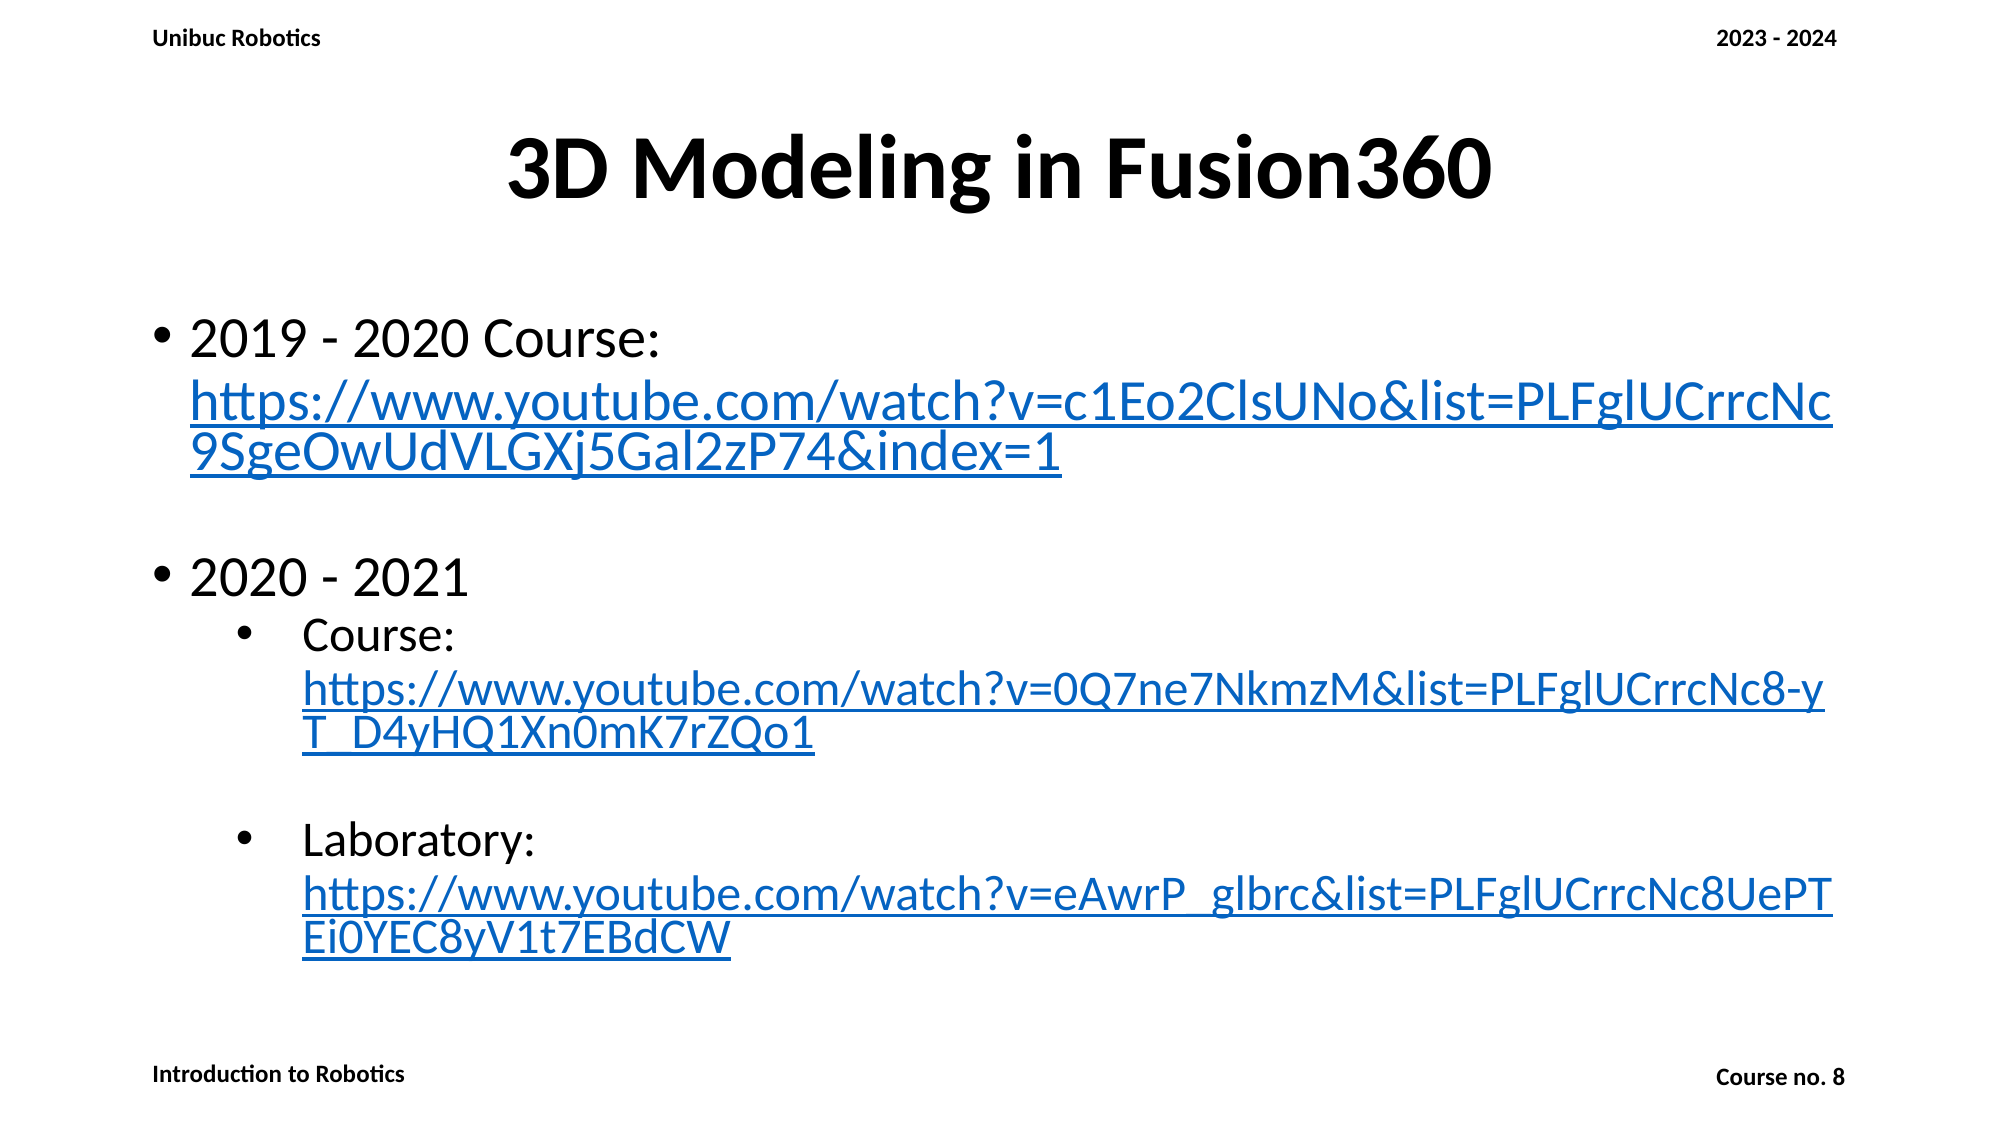

# 3D Modeling in Fusion360
2019 - 2020 Course: https://www.youtube.com/watch?v=c1Eo2ClsUNo&list=PLFglUCrrcNc9SgeOwUdVLGXj5Gal2zP74&index=1
2020 - 2021
Course: https://www.youtube.com/watch?v=0Q7ne7NkmzM&list=PLFglUCrrcNc8-yT_D4yHQ1Xn0mK7rZQo1
Laboratory: https://www.youtube.com/watch?v=eAwrP_glbrc&list=PLFglUCrrcNc8UePTEi0YEC8yV1t7EBdCW